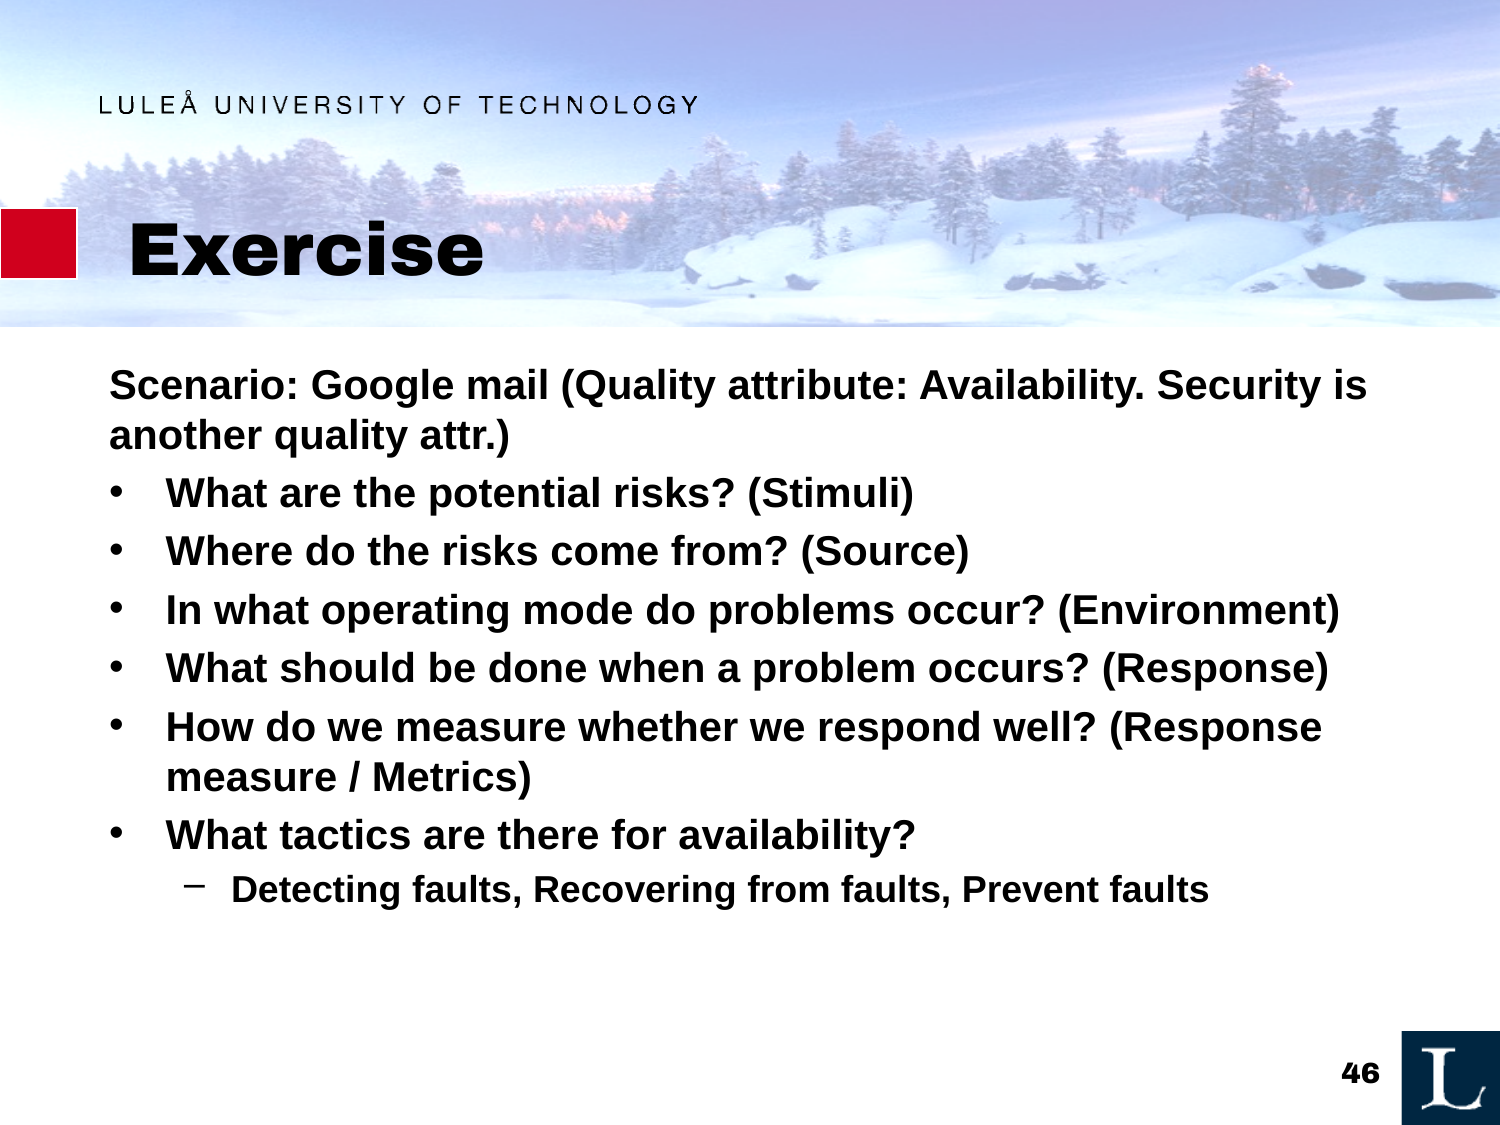

# Exercise
Scenario: Google mail (Quality attribute: Availability. Security is another quality attr.)
What are the potential risks? (Stimuli)
Where do the risks come from? (Source)
In what operating mode do problems occur? (Environment)
What should be done when a problem occurs? (Response)
How do we measure whether we respond well? (Response measure / Metrics)
What tactics are there for availability?
Detecting faults, Recovering from faults, Prevent faults
46